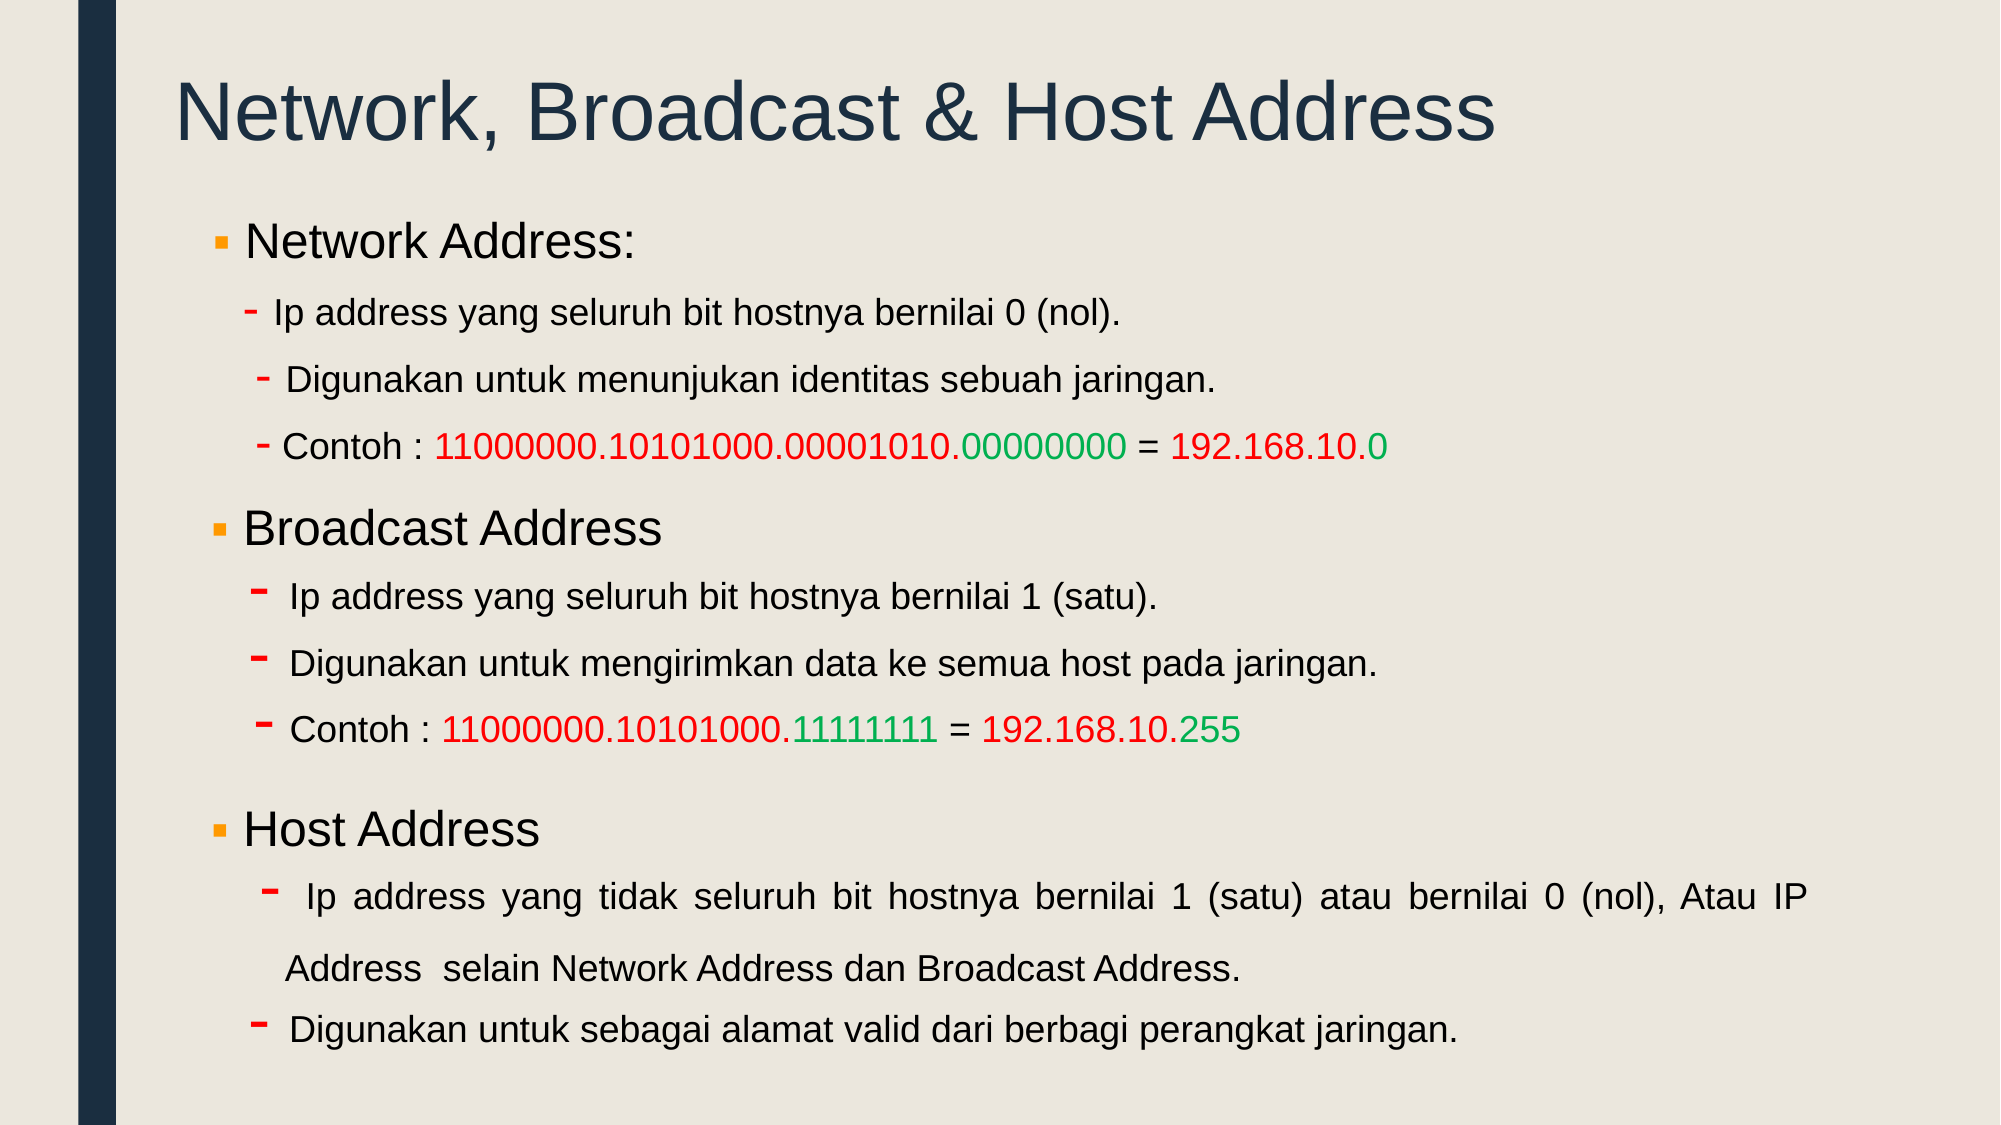

# Network, Broadcast & Host Address
▪ Network Address:
 	- Ip address yang seluruh bit hostnya bernilai 0 (nol).
   - Digunakan untuk menunjukan identitas sebuah jaringan.
    - Contoh : 11000000.10101000.00001010.00000000 = 192.168.10.0

▪ Broadcast Address
  - Ip address yang seluruh bit hostnya bernilai 1 (satu).
  - Digunakan untuk mengirimkan data ke semua host pada jaringan.
   - Contoh : 11000000.10101000.11111111 = 192.168.10.255
▪ Host Address
  - Ip address yang tidak seluruh bit hostnya bernilai 1 (satu) atau bernilai 0 (nol), Atau IP Address  selain Network Address dan Broadcast Address.
  - Digunakan untuk sebagai alamat valid dari berbagi perangkat jaringan.